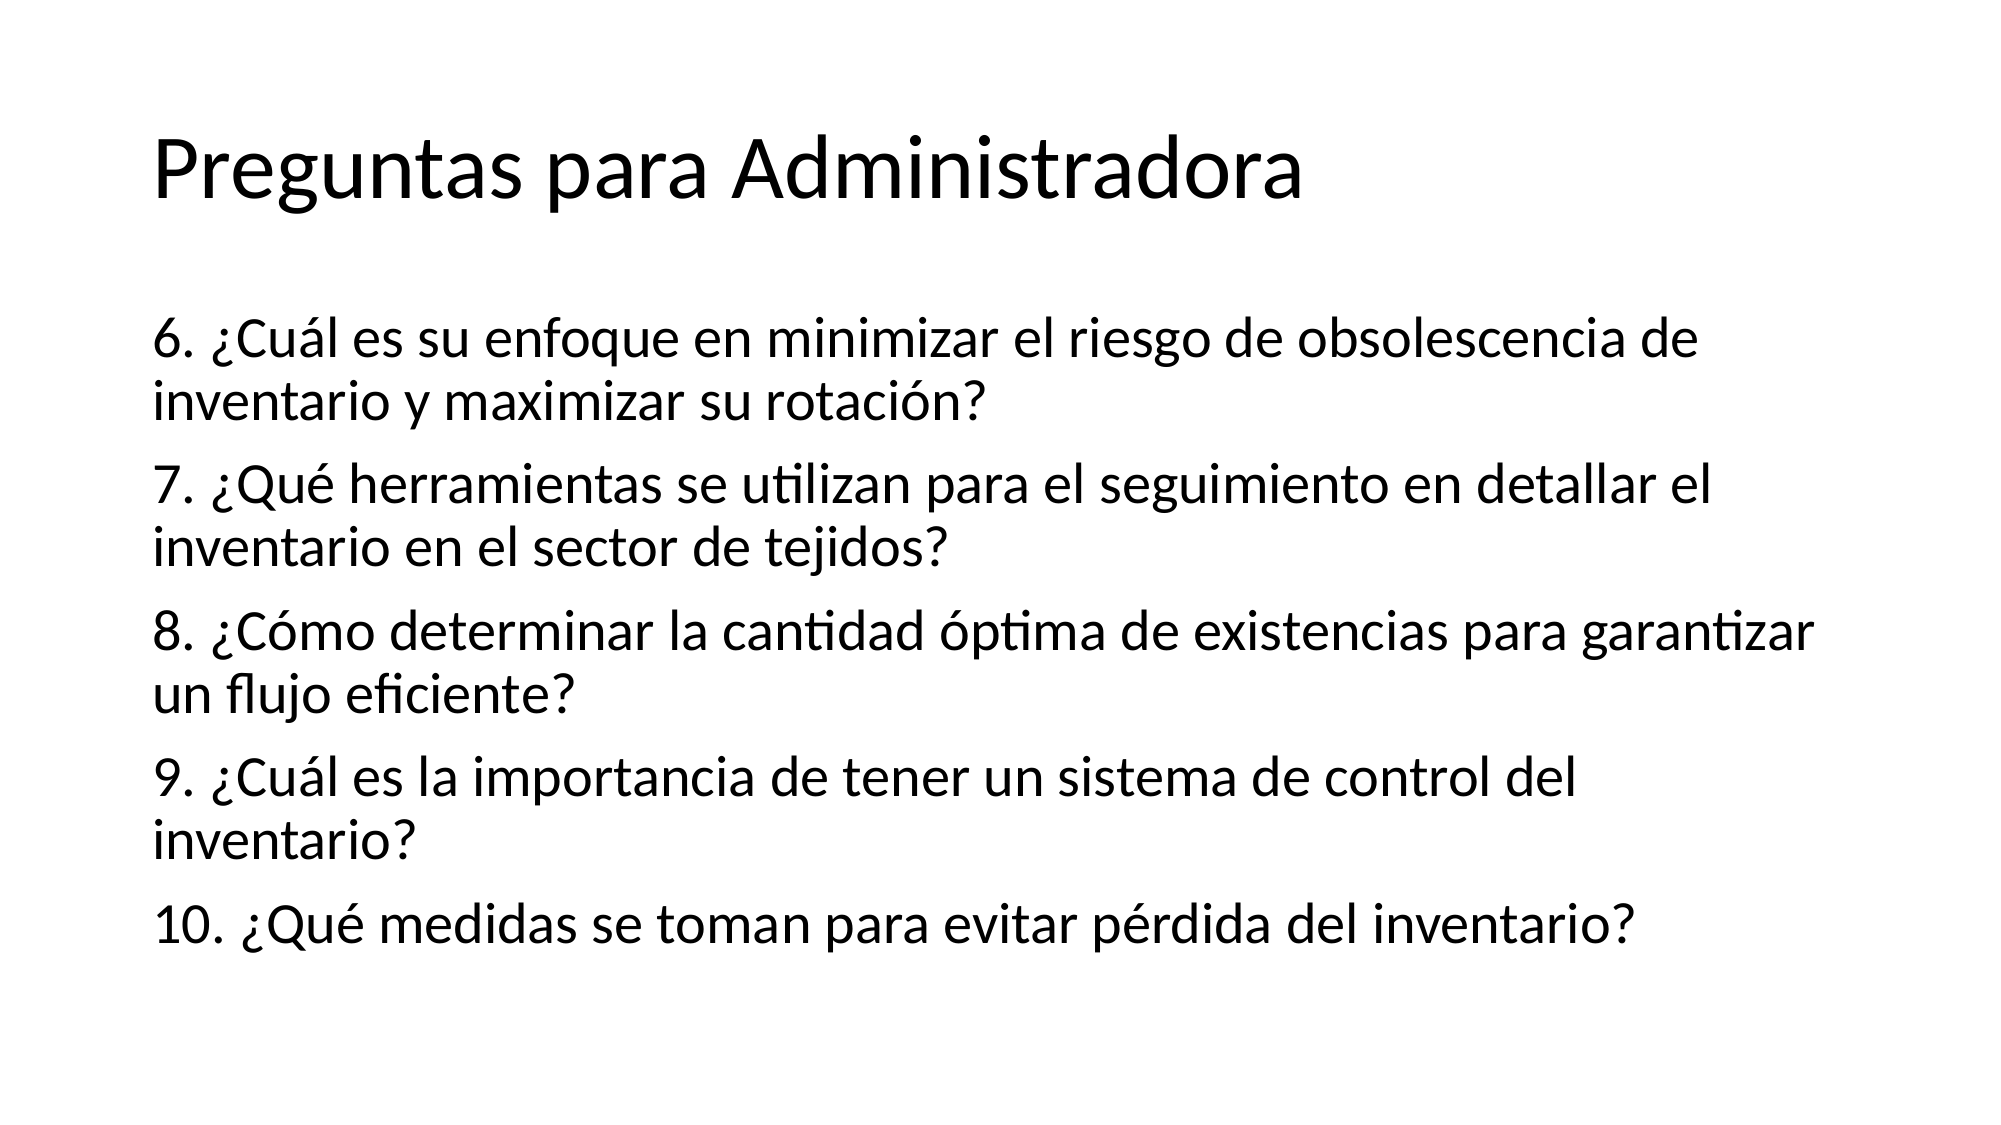

# Preguntas para Administradora
6. ¿Cuál es su enfoque en minimizar el riesgo de obsolescencia de inventario y maximizar su rotación?
7. ¿Qué herramientas se utilizan para el seguimiento en detallar el inventario en el sector de tejidos?
8. ¿Cómo determinar la cantidad óptima de existencias para garantizar un flujo eficiente?
9. ¿Cuál es la importancia de tener un sistema de control del inventario?
10. ¿Qué medidas se toman para evitar pérdida del inventario?